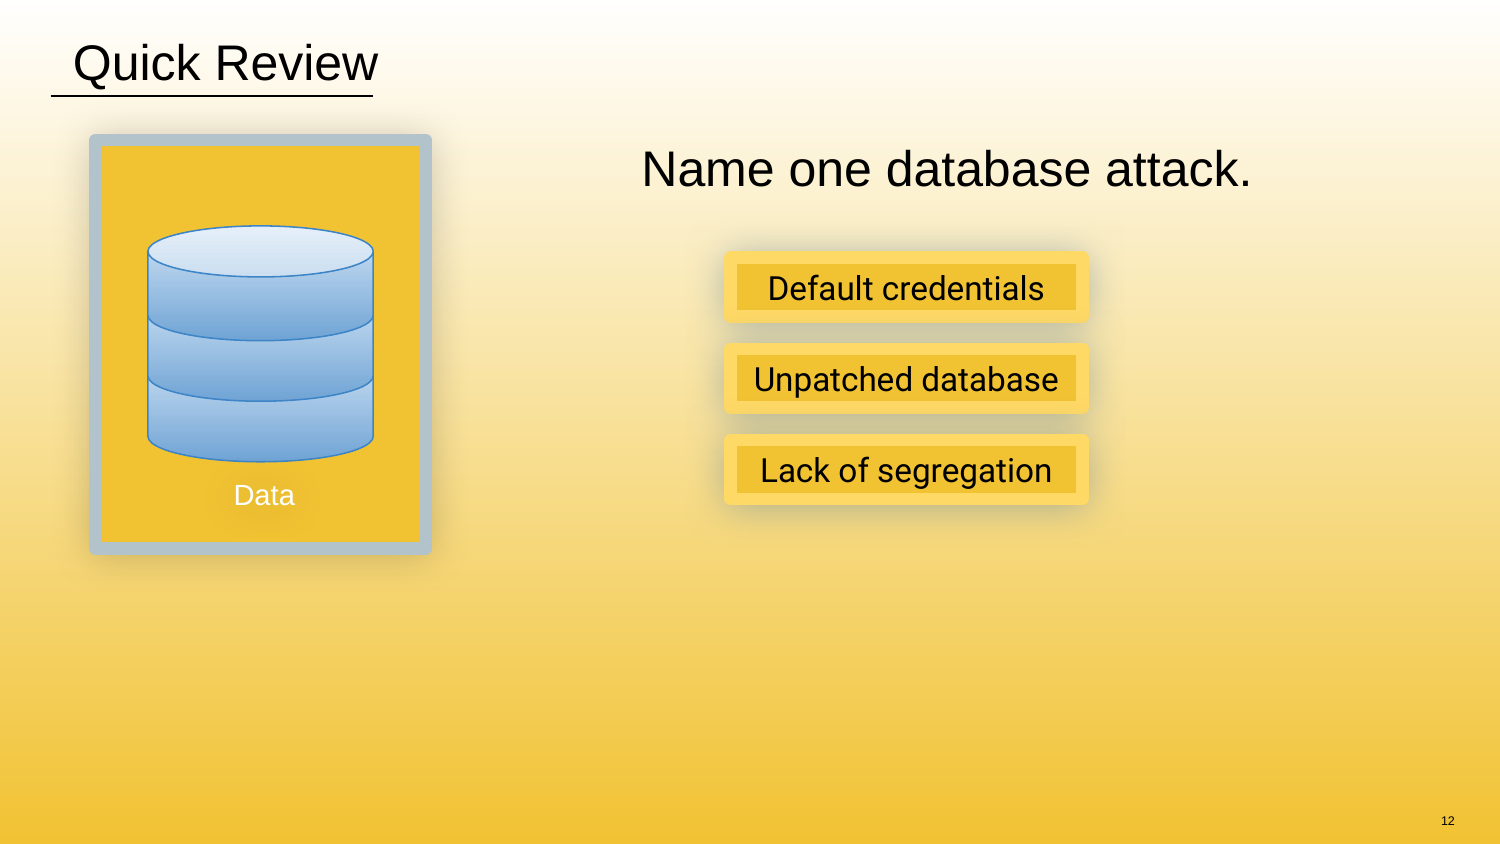

# Quick Review

Name one database attack.

Default credentials

Unpatched database
Lack of segregation
Data
12